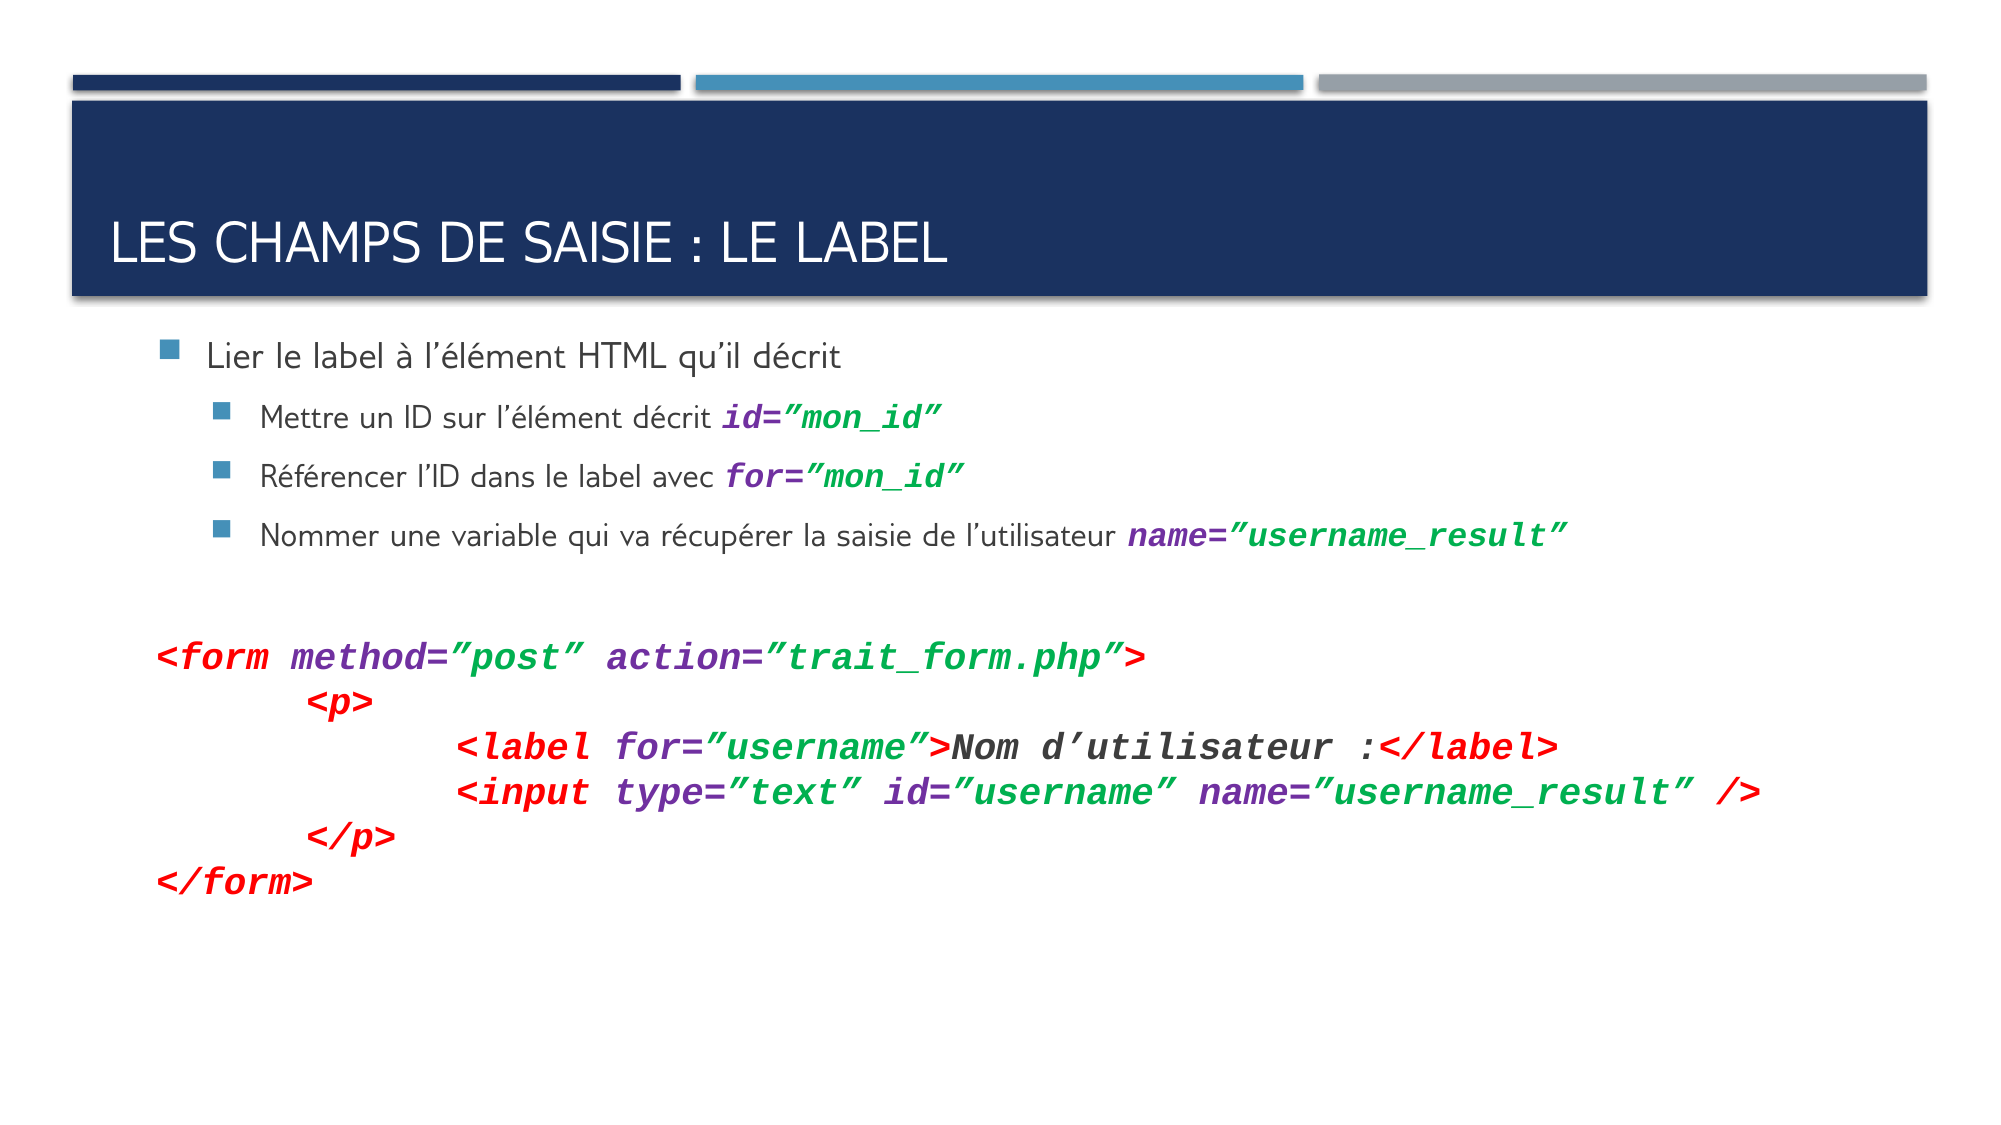

# Les champs de saisie : le label
Lier le label à l’élément HTML qu’il décrit
Mettre un ID sur l’élément décrit id=”mon_id”
Référencer l’ID dans le label avec for=”mon_id”
Nommer une variable qui va récupérer la saisie de l’utilisateur name=”username_result”

<form method=”post” action=”trait_form.php”>
	<p>
		<label for=”username”>Nom d’utilisateur :</label>
		<input type=”text” id=”username” name=”username_result” />
	</p>
</form>